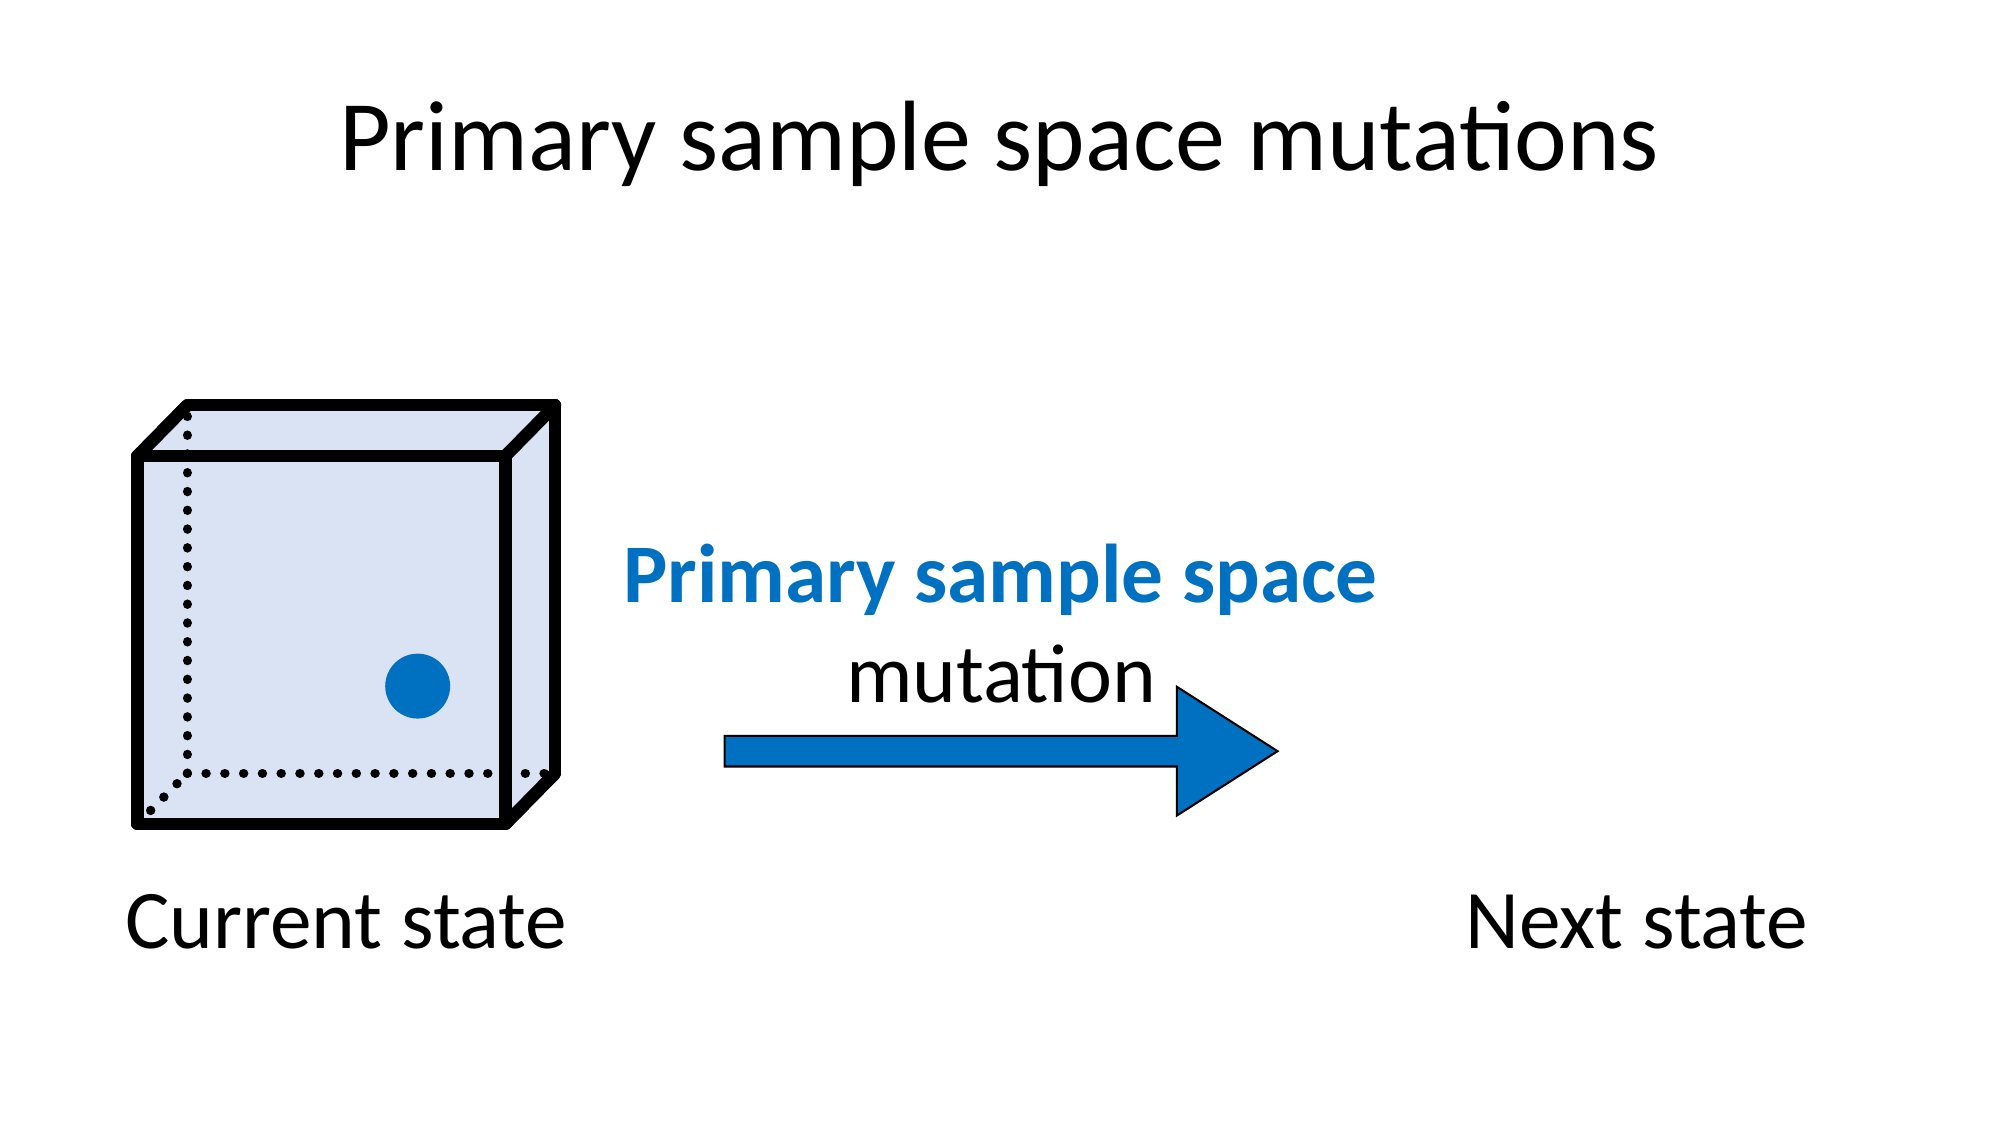

# Primary sample space mutations

Primary sample space
mutation

Current state
Next state